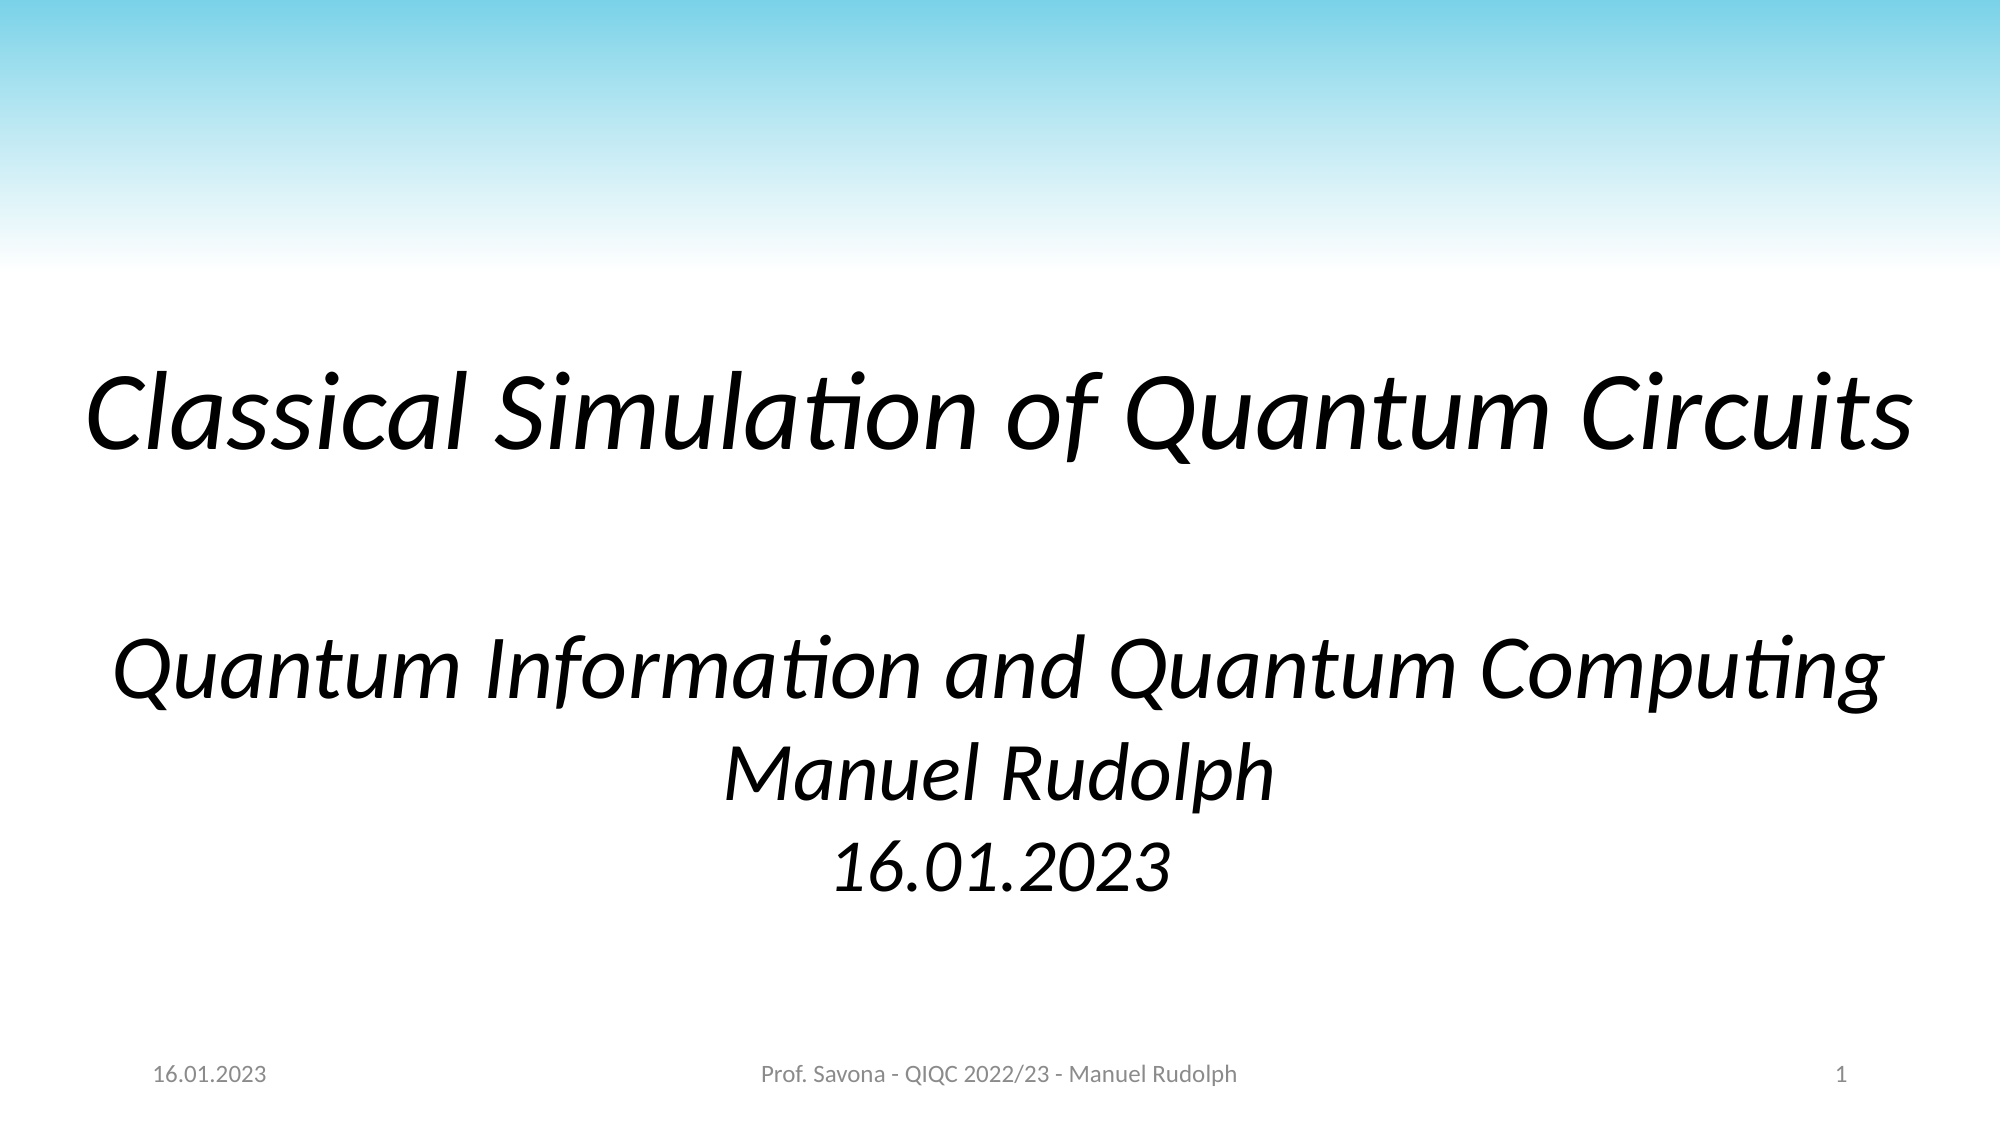

# Classical Simulation of Quantum Circuits Quantum Information and Quantum Computing Manuel Rudolph 16.01.2023
16.01.2023
Prof. Savona - QIQC 2022/23 - Manuel Rudolph
1